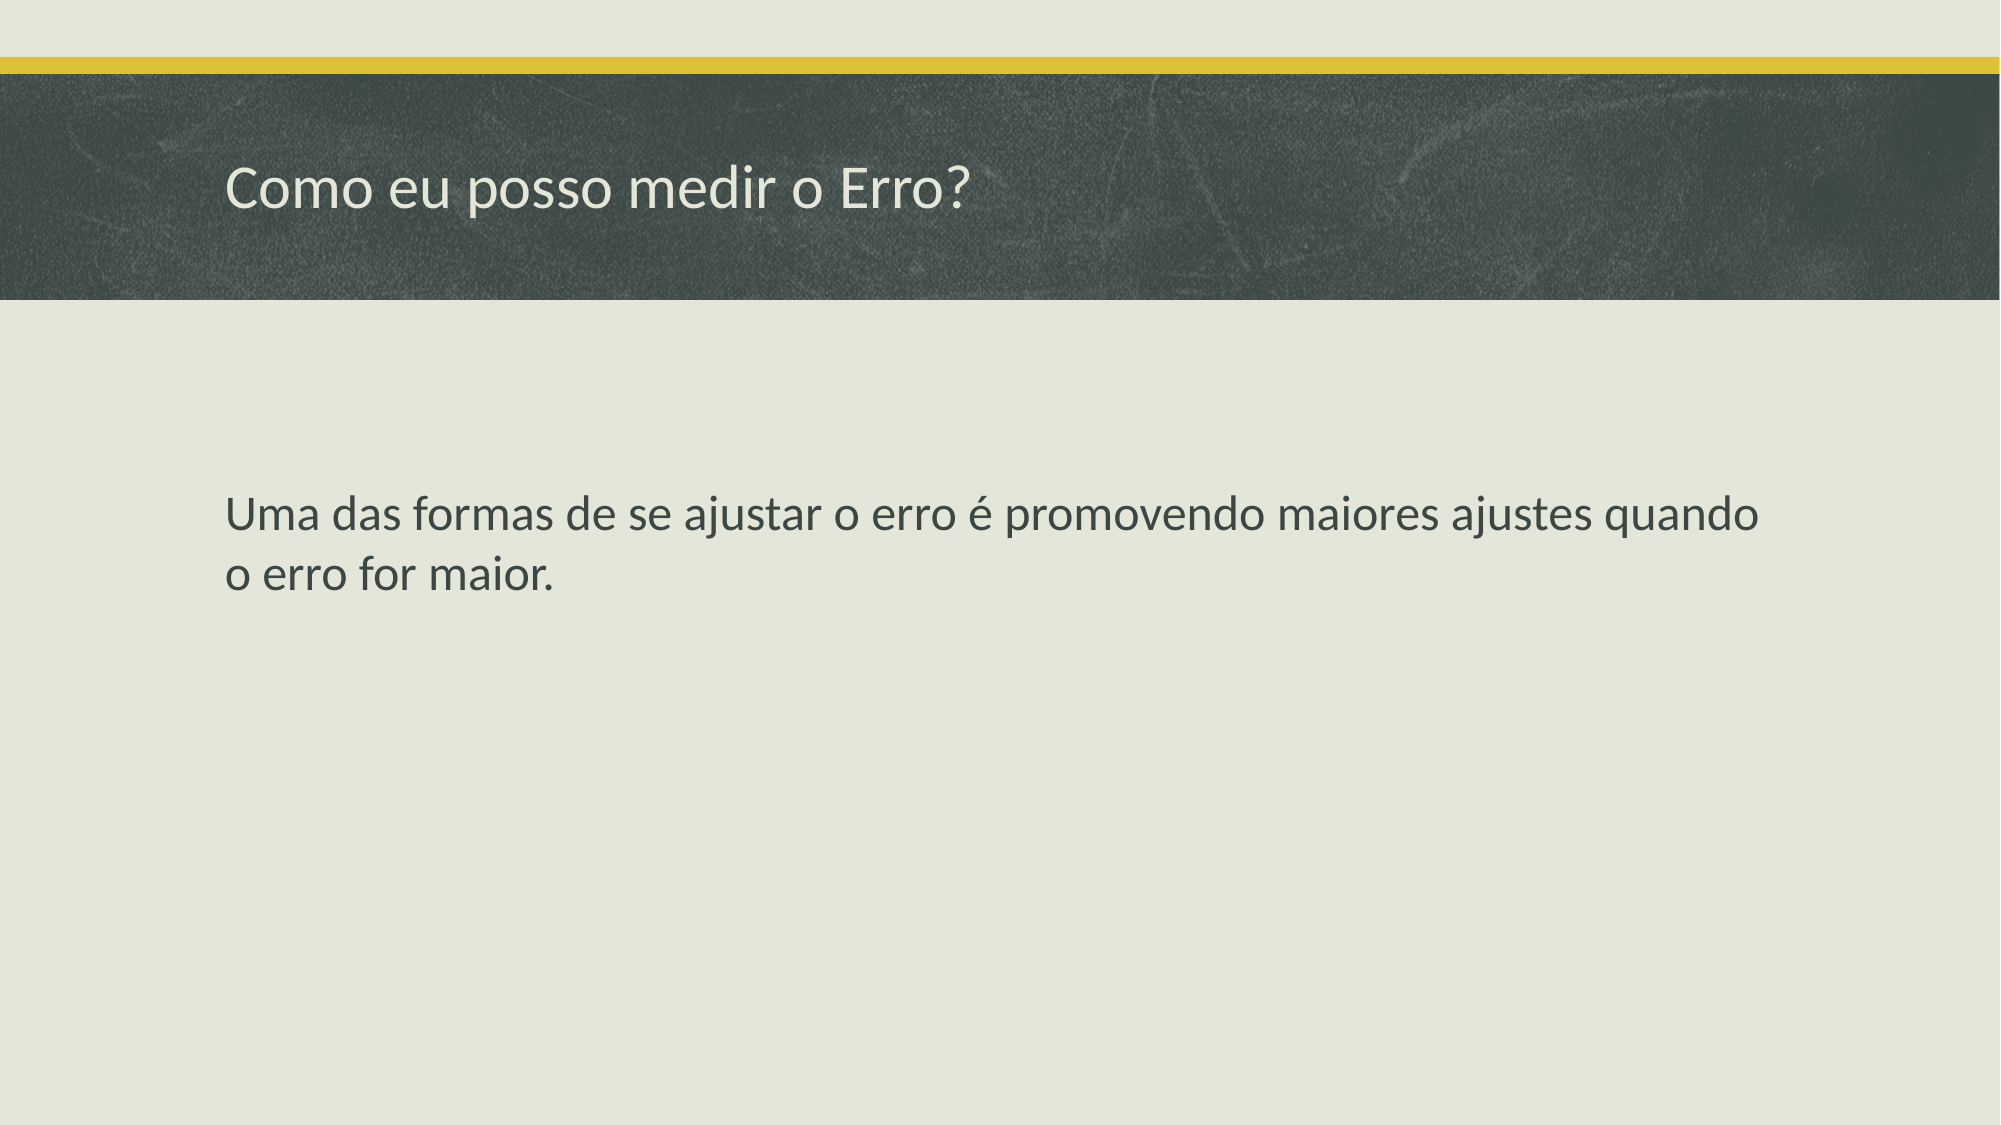

# Como eu posso medir o Erro?
Uma das formas de se ajustar o erro é promovendo maiores ajustes quando o erro for maior.